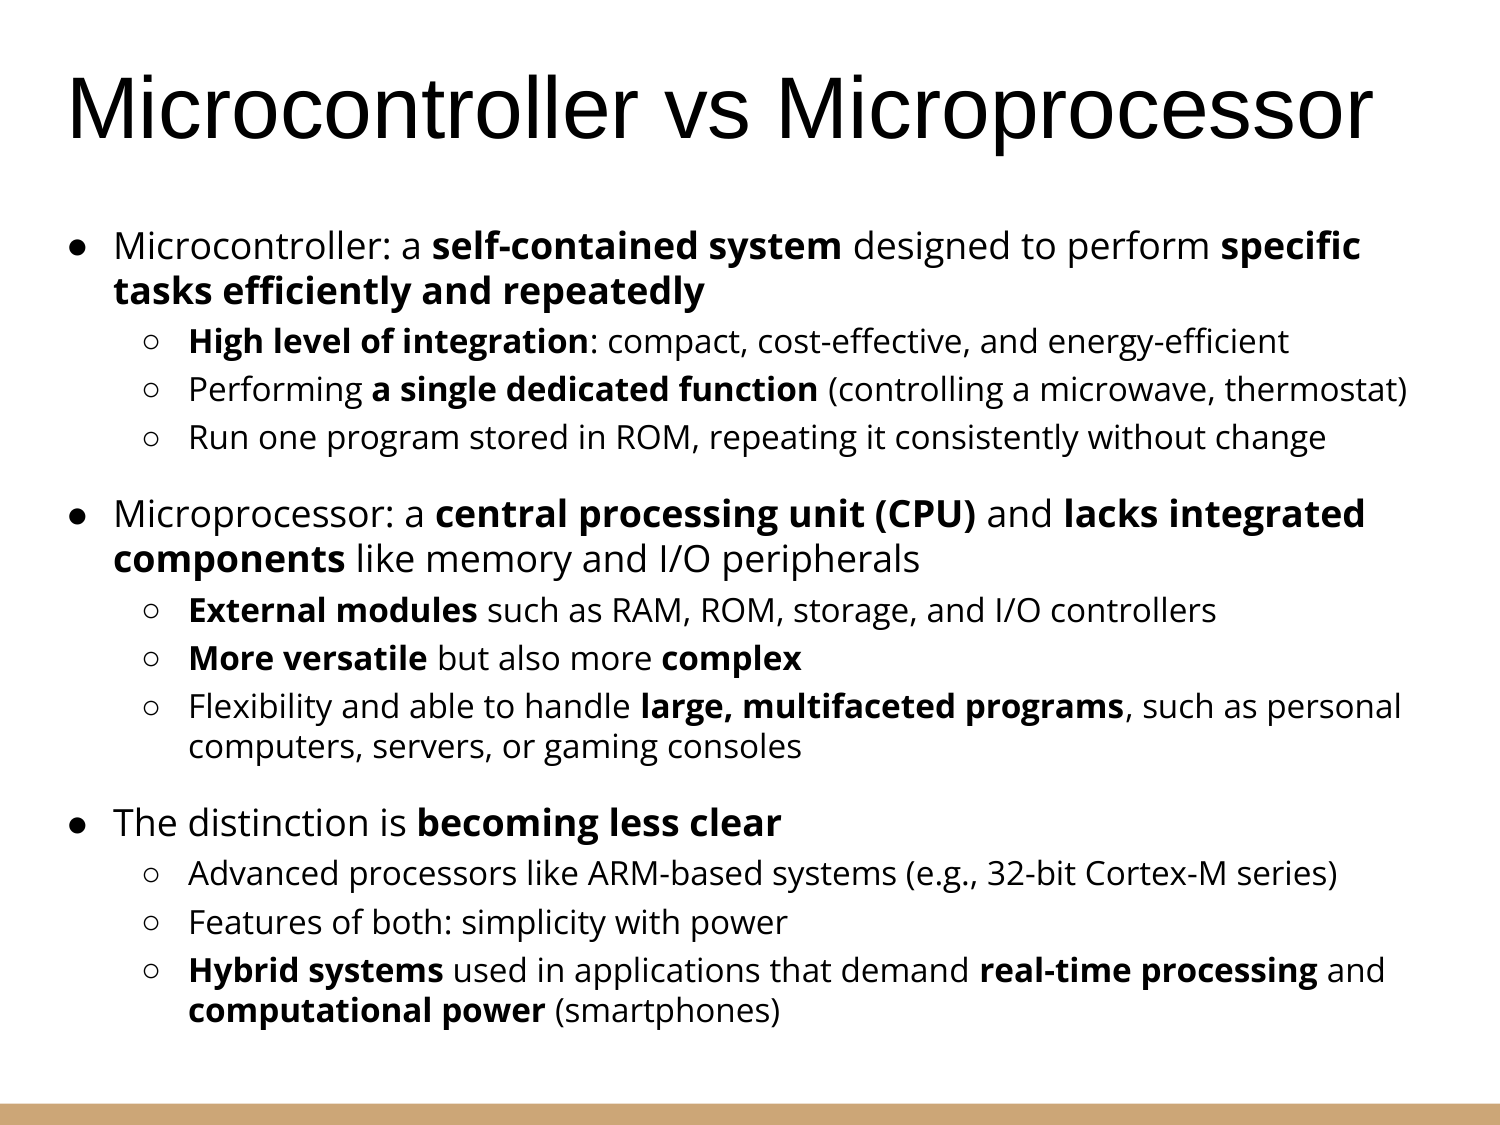

# Microcontroller vs Microprocessor
Microcontroller: a self-contained system designed to perform specific tasks efficiently and repeatedly
High level of integration: compact, cost-effective, and energy-efficient
Performing a single dedicated function (controlling a microwave, thermostat)
Run one program stored in ROM, repeating it consistently without change

Microprocessor: a central processing unit (CPU) and lacks integrated components like memory and I/O peripherals
External modules such as RAM, ROM, storage, and I/O controllers
More versatile but also more complex
Flexibility and able to handle large, multifaceted programs, such as personal computers, servers, or gaming consoles

The distinction is becoming less clear
Advanced processors like ARM-based systems (e.g., 32-bit Cortex-M series)
Features of both: simplicity with power
Hybrid systems used in applications that demand real-time processing and computational power (smartphones)